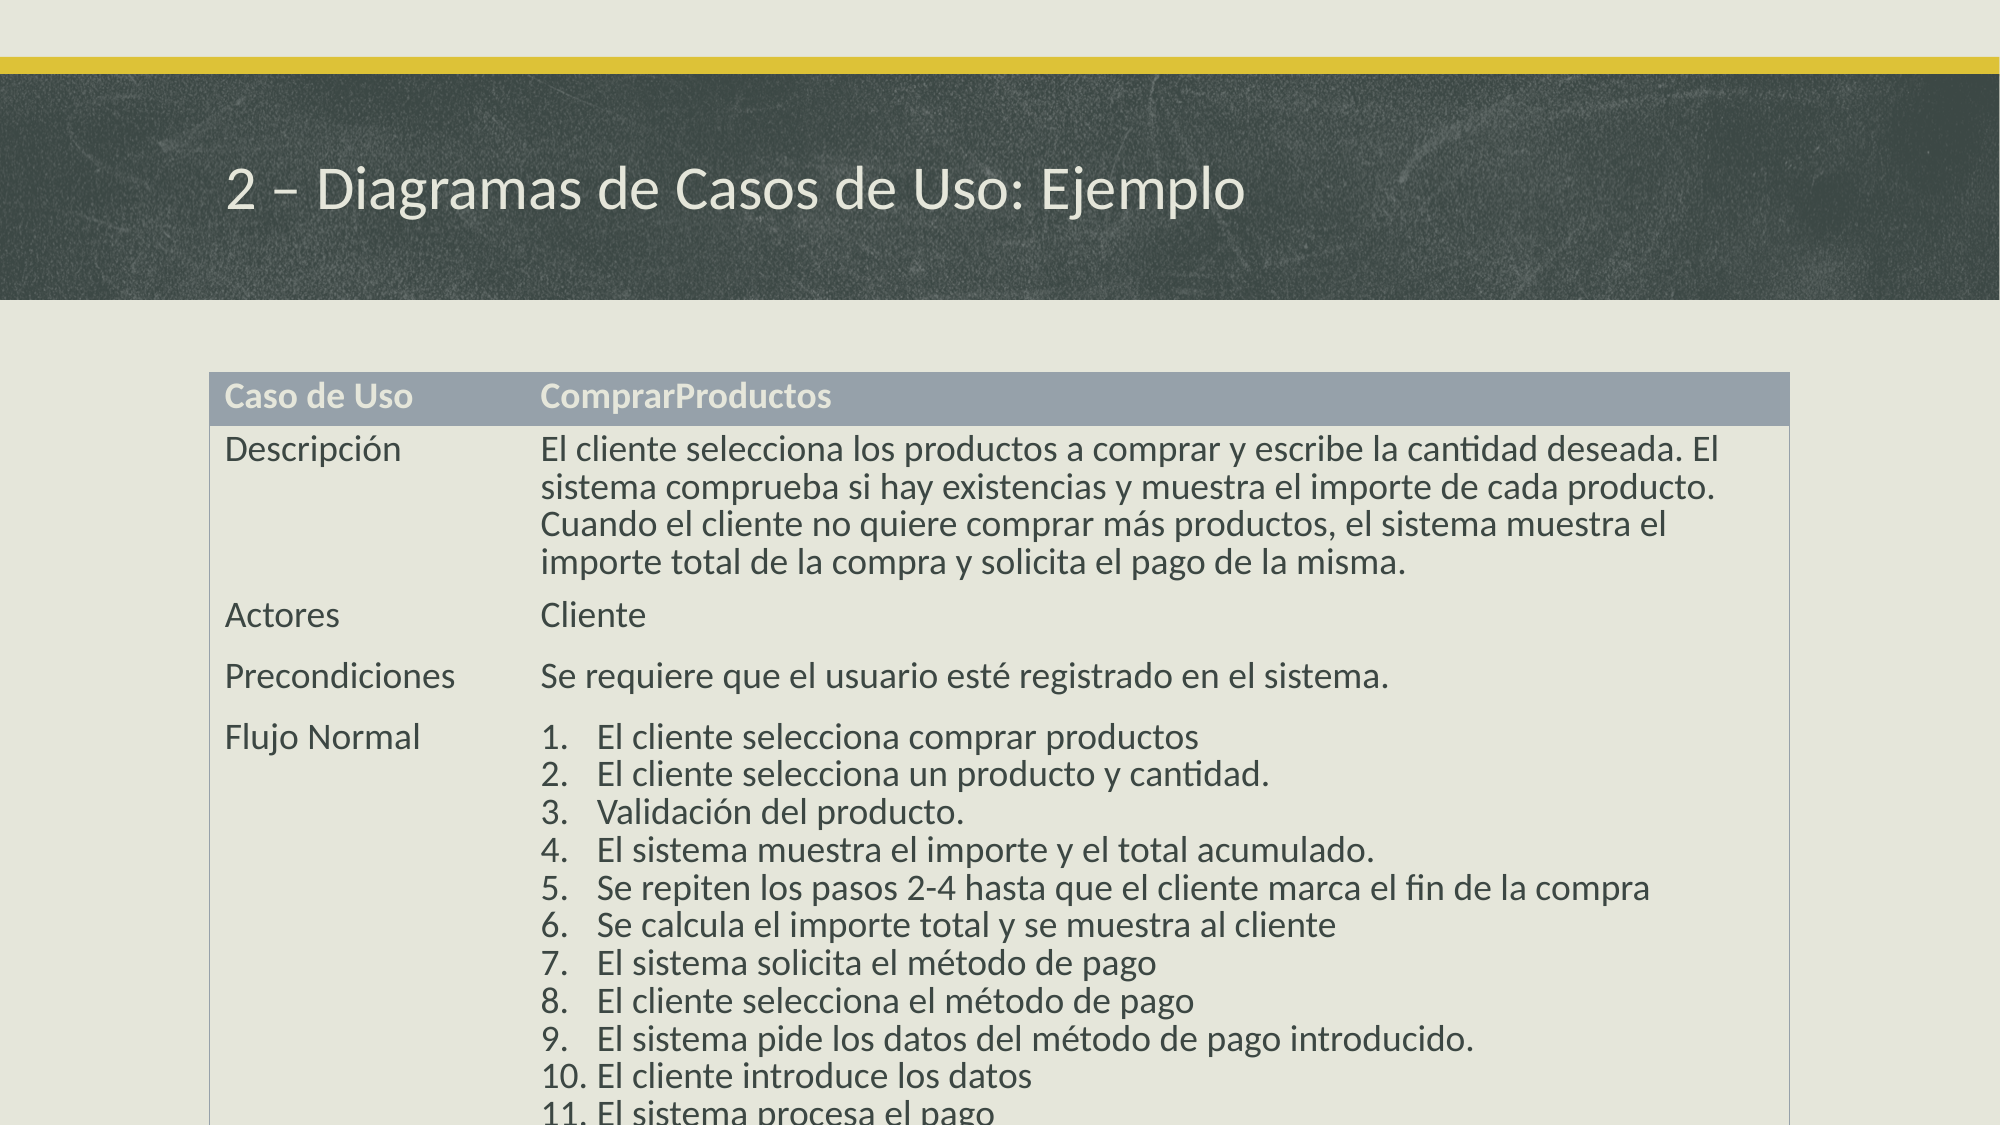

# 2 – Diagramas de Casos de Uso: Ejemplo
| Caso de Uso | ComprarProductos |
| --- | --- |
| Descripción | El cliente selecciona los productos a comprar y escribe la cantidad deseada. El sistema comprueba si hay existencias y muestra el importe de cada producto. Cuando el cliente no quiere comprar más productos, el sistema muestra el importe total de la compra y solicita el pago de la misma. |
| Actores | Cliente |
| Precondiciones | Se requiere que el usuario esté registrado en el sistema. |
| Flujo Normal | El cliente selecciona comprar productos El cliente selecciona un producto y cantidad. Validación del producto. El sistema muestra el importe y el total acumulado. Se repiten los pasos 2-4 hasta que el cliente marca el fin de la compra Se calcula el importe total y se muestra al cliente El sistema solicita el método de pago El cliente selecciona el método de pago El sistema pide los datos del método de pago introducido. El cliente introduce los datos El sistema procesa el pago El sistema muestra la confirmación del pago |
| Flujo Alternativo 1 | 3. El producto seleccionado no tiene existencias 4. El sistema muestra que no hay existencias. 5. Se continúa con el paso 5 del flujo normal |
| Flujo Alternativo 2 | 6. Si el importe total es 0 se acaba el flujo |
| Flujo Alternativo 3 | 10 Si los datos introducidos son incorrectos el sistema vuelve al paso 8 |